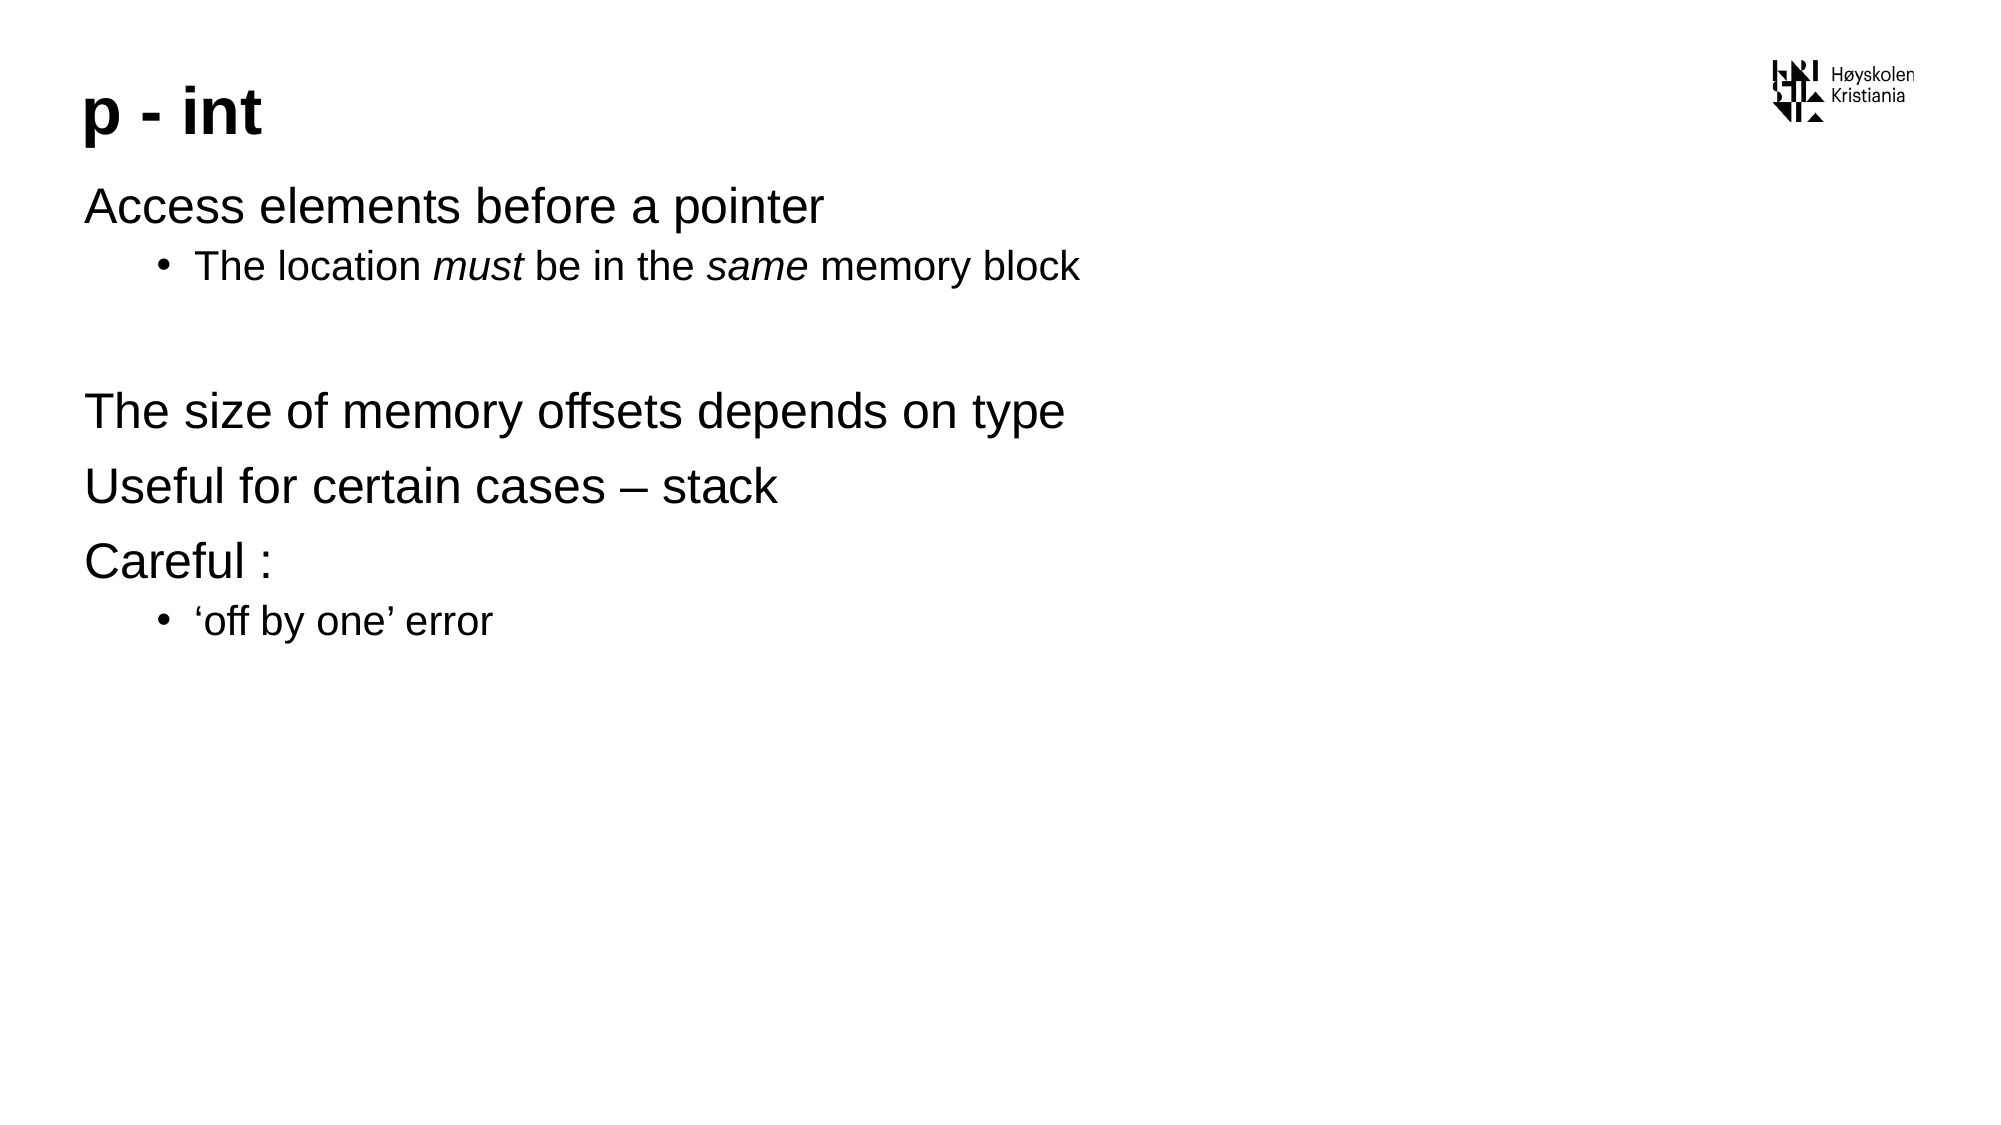

# p - int
Access elements before a pointer
The location must be in the same memory block

The size of memory offsets depends on type
Useful for certain cases – stack
Careful :
‘off by one’ error